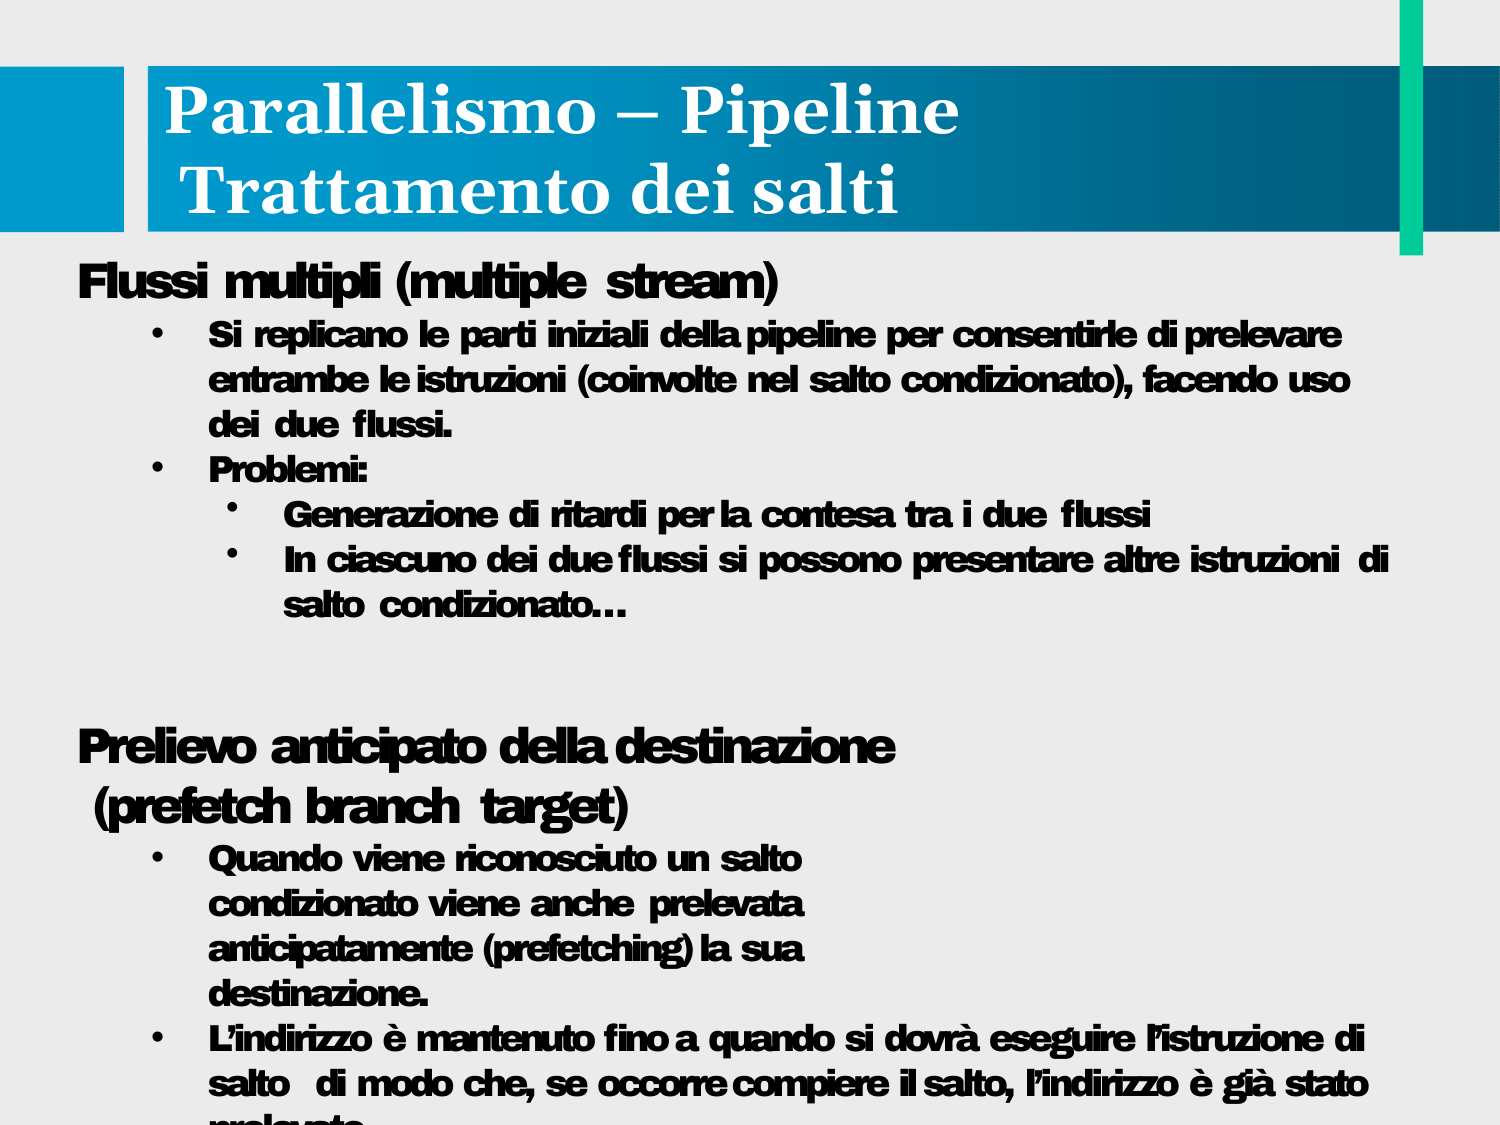

# Parallelismo – Pipeline  Trattamento dei salti

Flussi multipli (multiple stream)
Si replicano le parti iniziali della pipeline per consentirle di prelevare  entrambe le istruzioni (coinvolte nel salto condizionato), facendo uso dei  due flussi.
Problemi:
Generazione di ritardi per la contesa tra i due flussi
In ciascuno dei due flussi si possono presentare altre istruzioni di
salto condizionato…

Prelievo anticipato della destinazione  (prefetch branch target)
Quando viene riconosciuto un salto condizionato viene anche prelevata
anticipatamente (prefetching) la sua destinazione.
L’indirizzo è mantenuto fino a quando si dovrà eseguire l’istruzione di salto  di modo che, se occorre compiere il salto, l’indirizzo è già stato prelevato.